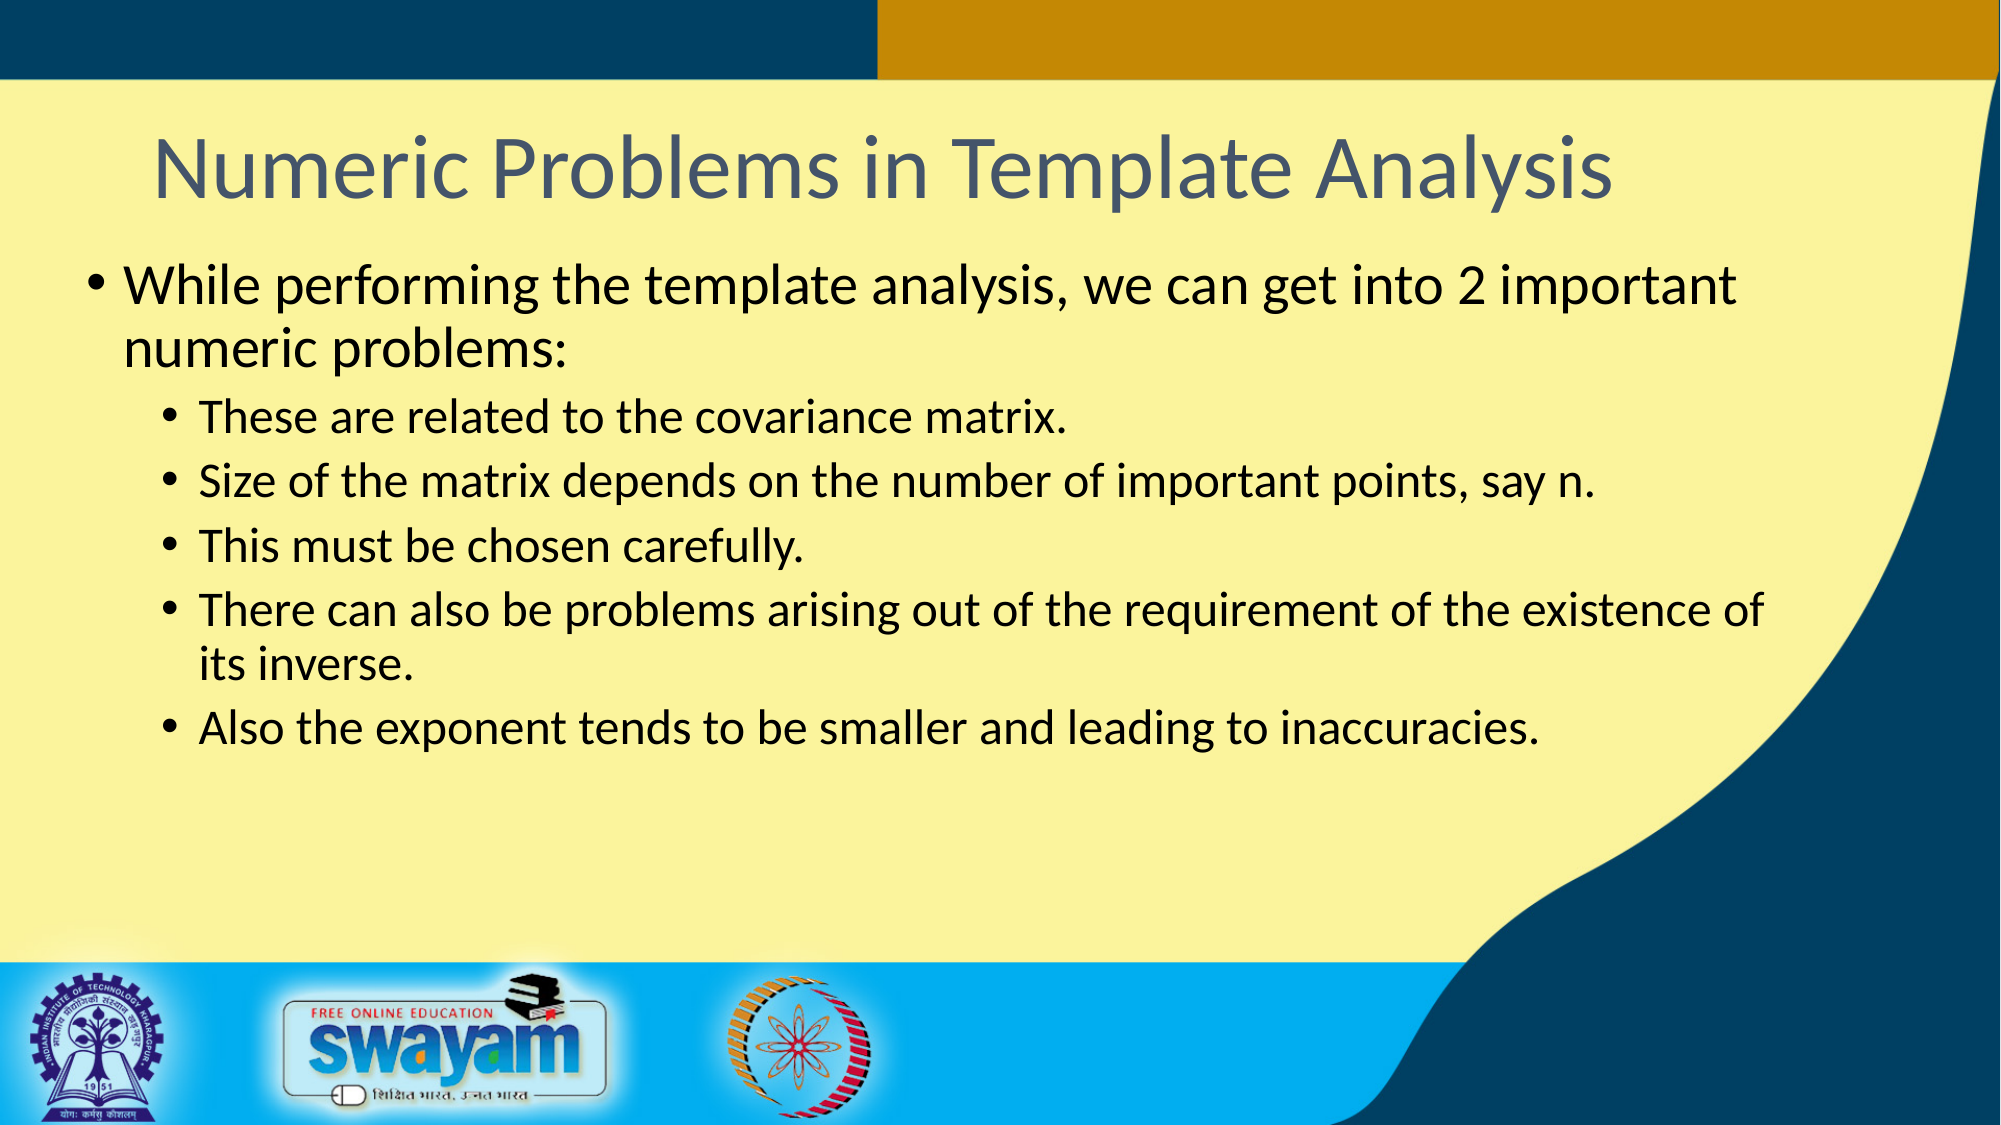

# Numeric Problems in Template Analysis
While performing the template analysis, we can get into 2 important numeric problems:
These are related to the covariance matrix.
Size of the matrix depends on the number of important points, say n.
This must be chosen carefully.
There can also be problems arising out of the requirement of the existence of its inverse.
Also the exponent tends to be smaller and leading to inaccuracies.